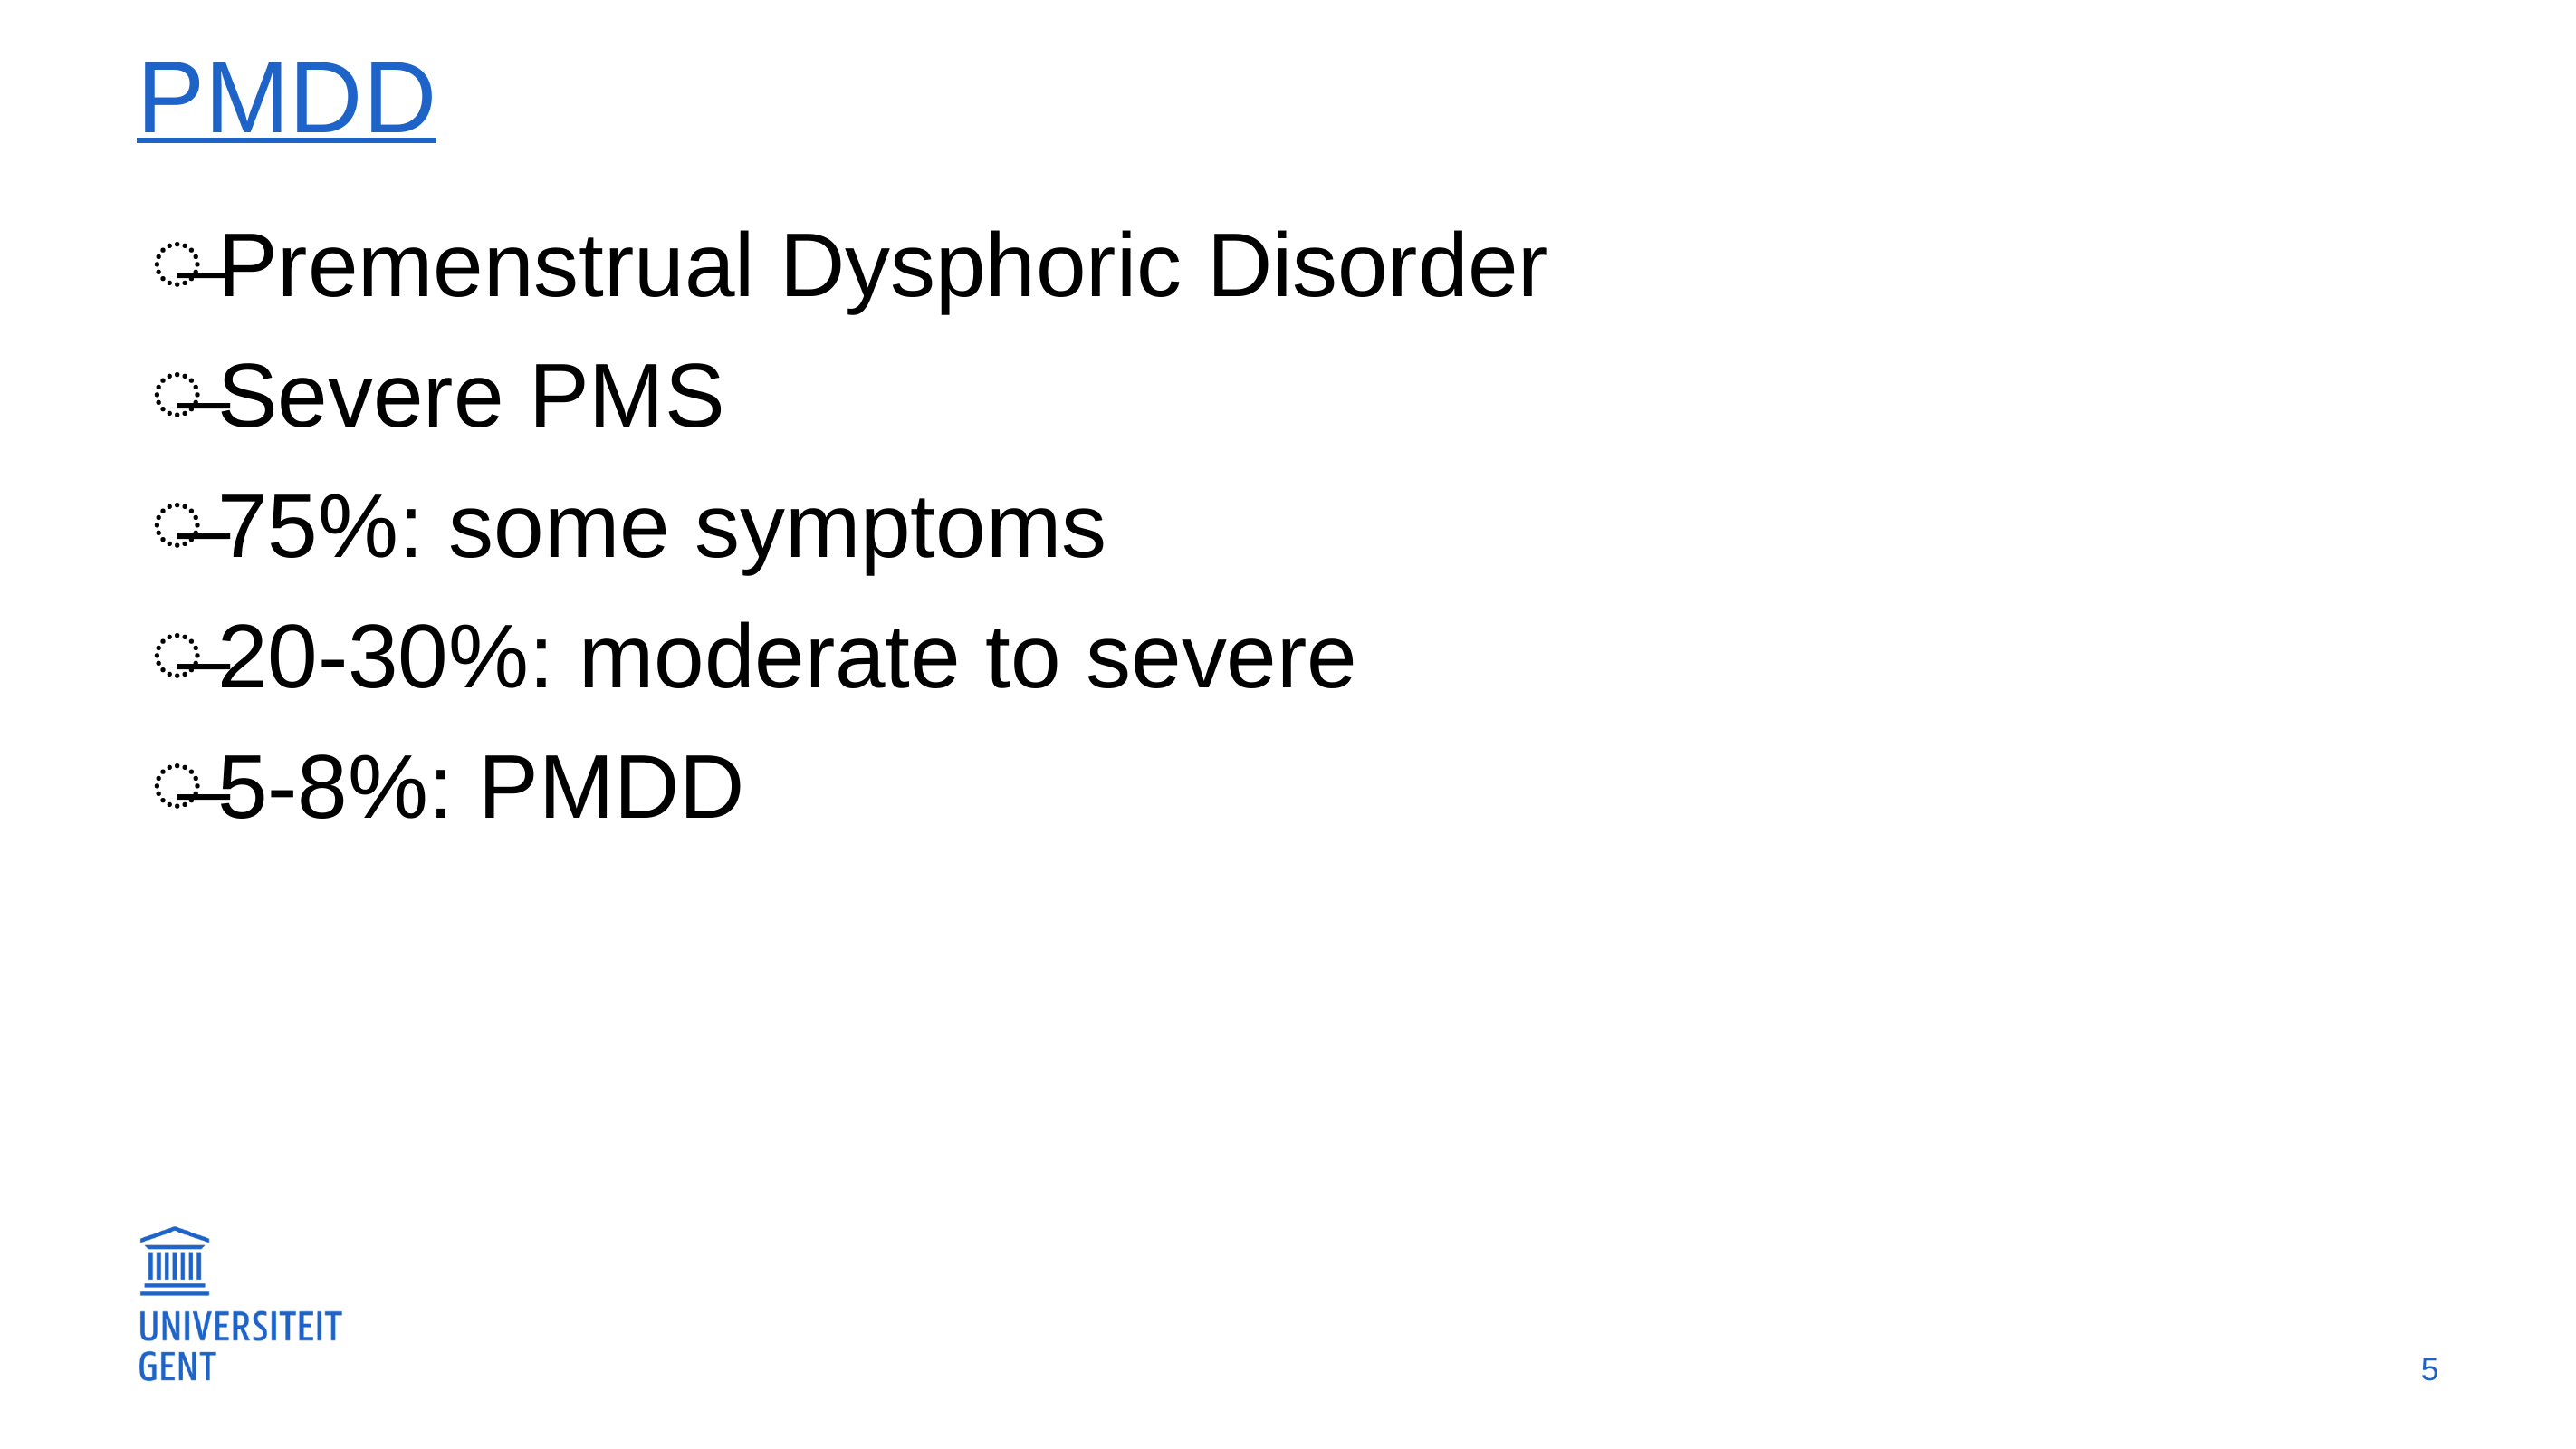

# PMDD
Premenstrual Dysphoric Disorder
Severe PMS
75%: some symptoms
20-30%: moderate to severe
5-8%: PMDD
5